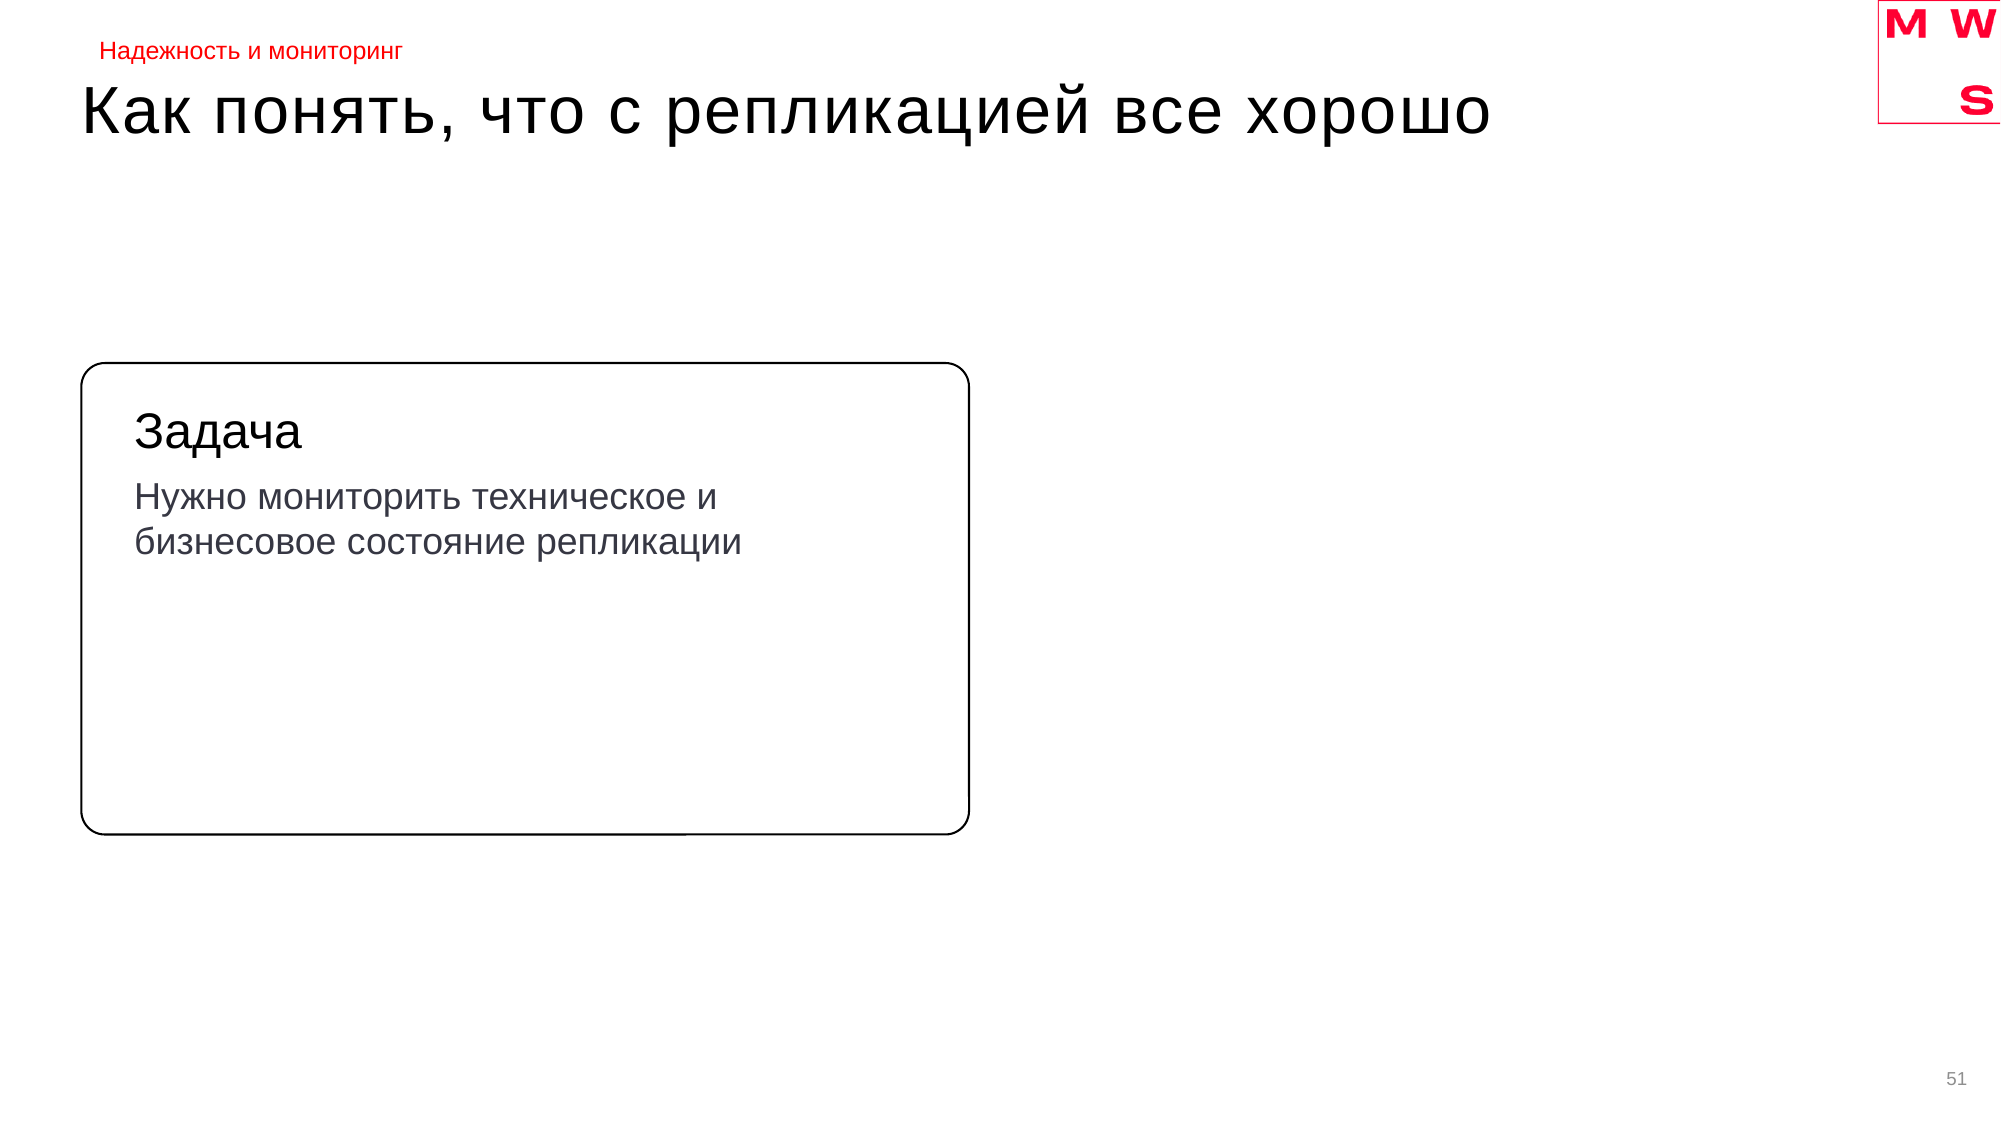

Надежность и мониторинг
# Как понять, что с репликацией все хорошо

Задача
Нужно мониторить техническое и бизнесовое состояние репликации
51